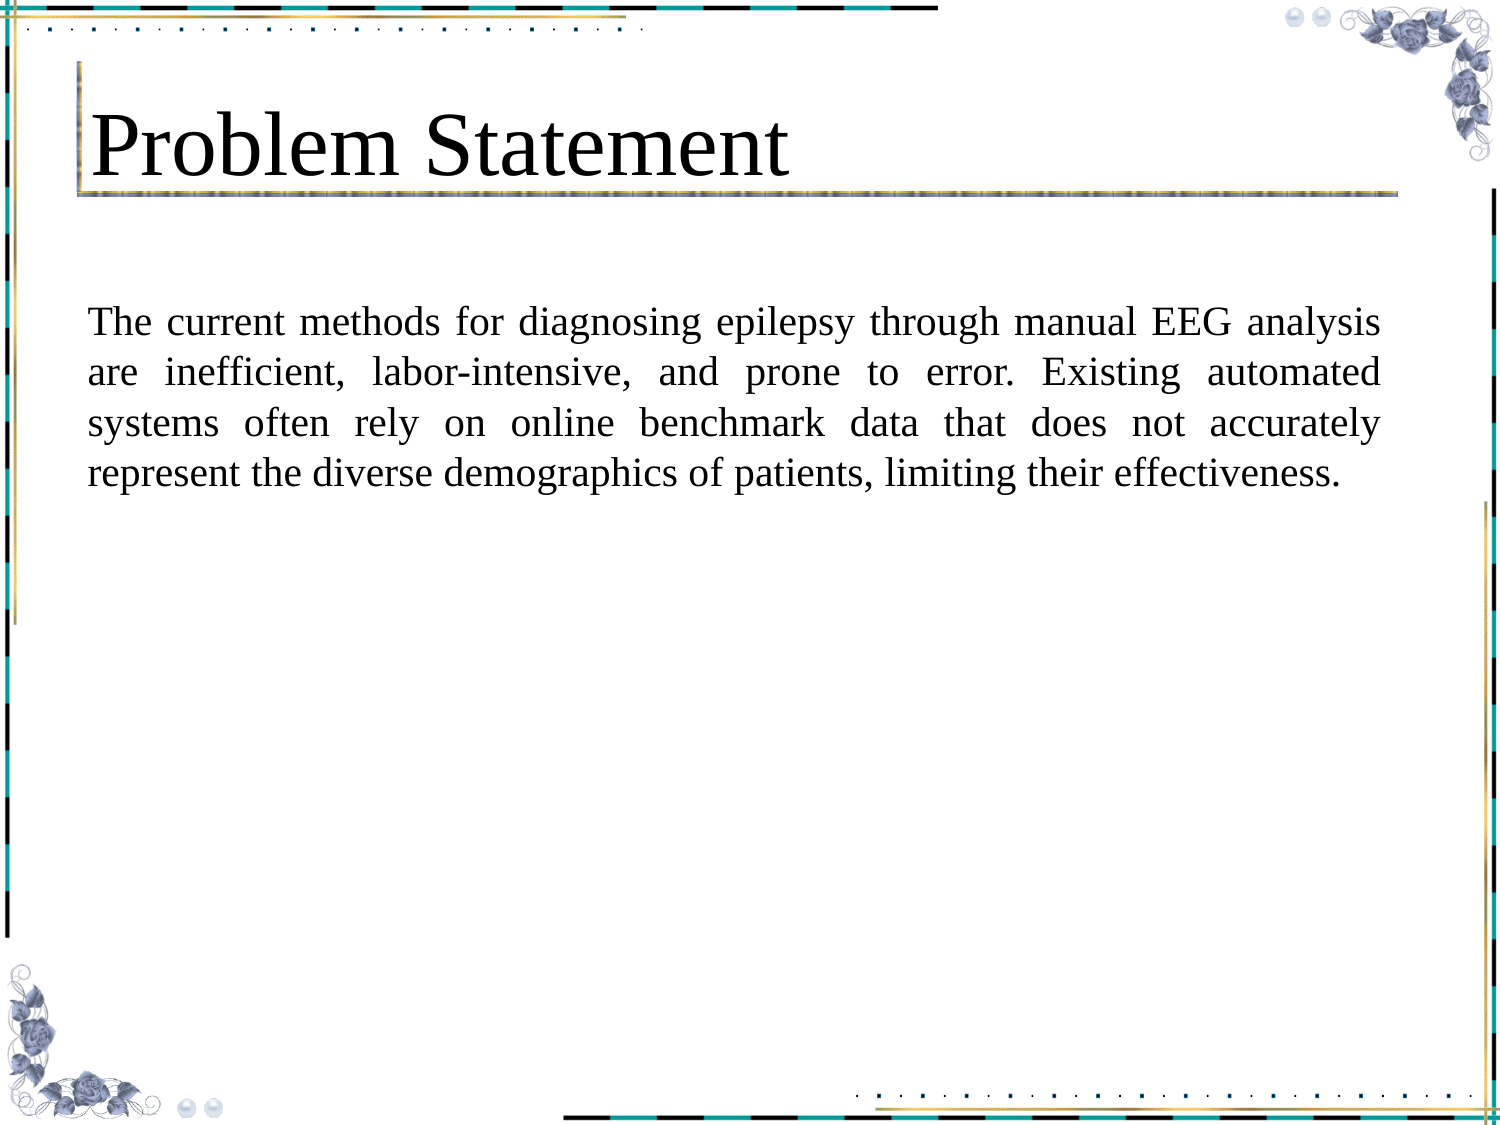

# Problem Statement
The current methods for diagnosing epilepsy through manual EEG analysis are inefficient, labor-intensive, and prone to error. Existing automated systems often rely on online benchmark data that does not accurately represent the diverse demographics of patients, limiting their effectiveness.